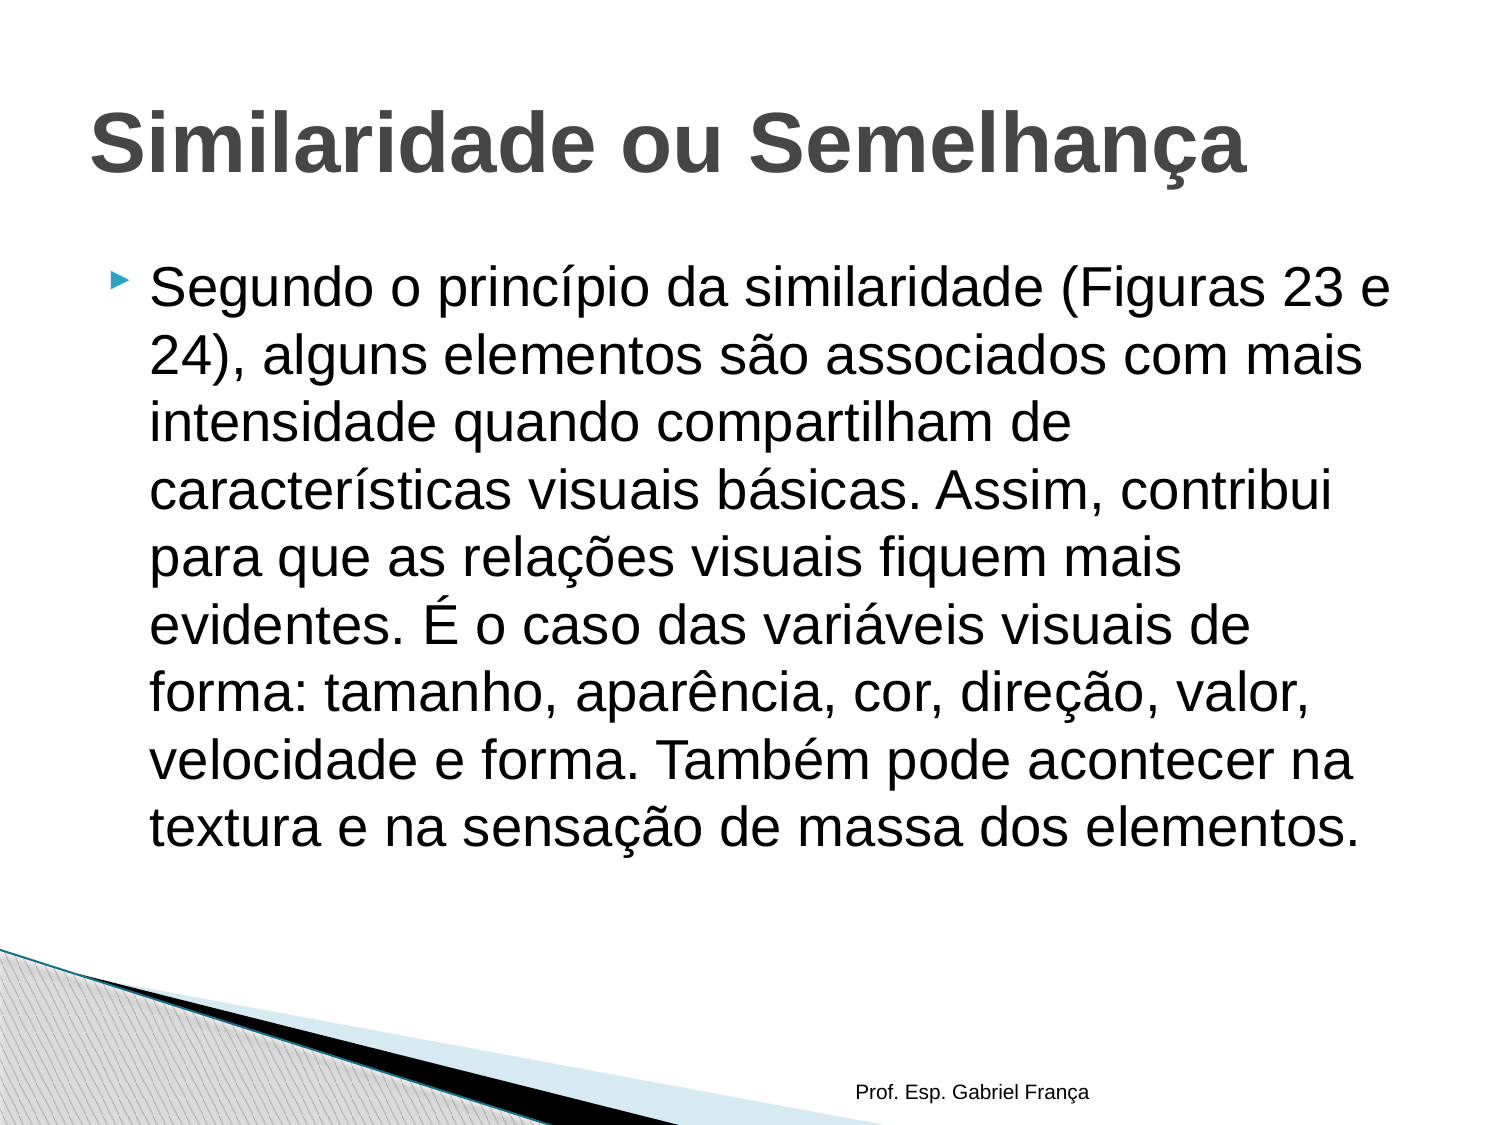

# Similaridade ou Semelhança
Segundo o princípio da similaridade (Figuras 23 e 24), alguns elementos são associados com mais intensidade quando compartilham de características visuais básicas. Assim, contribui para que as relações visuais fiquem mais evidentes. É o caso das variáveis visuais de forma: tamanho, aparência, cor, direção, valor, velocidade e forma. Também pode acontecer na textura e na sensação de massa dos elementos.
Prof. Esp. Gabriel França